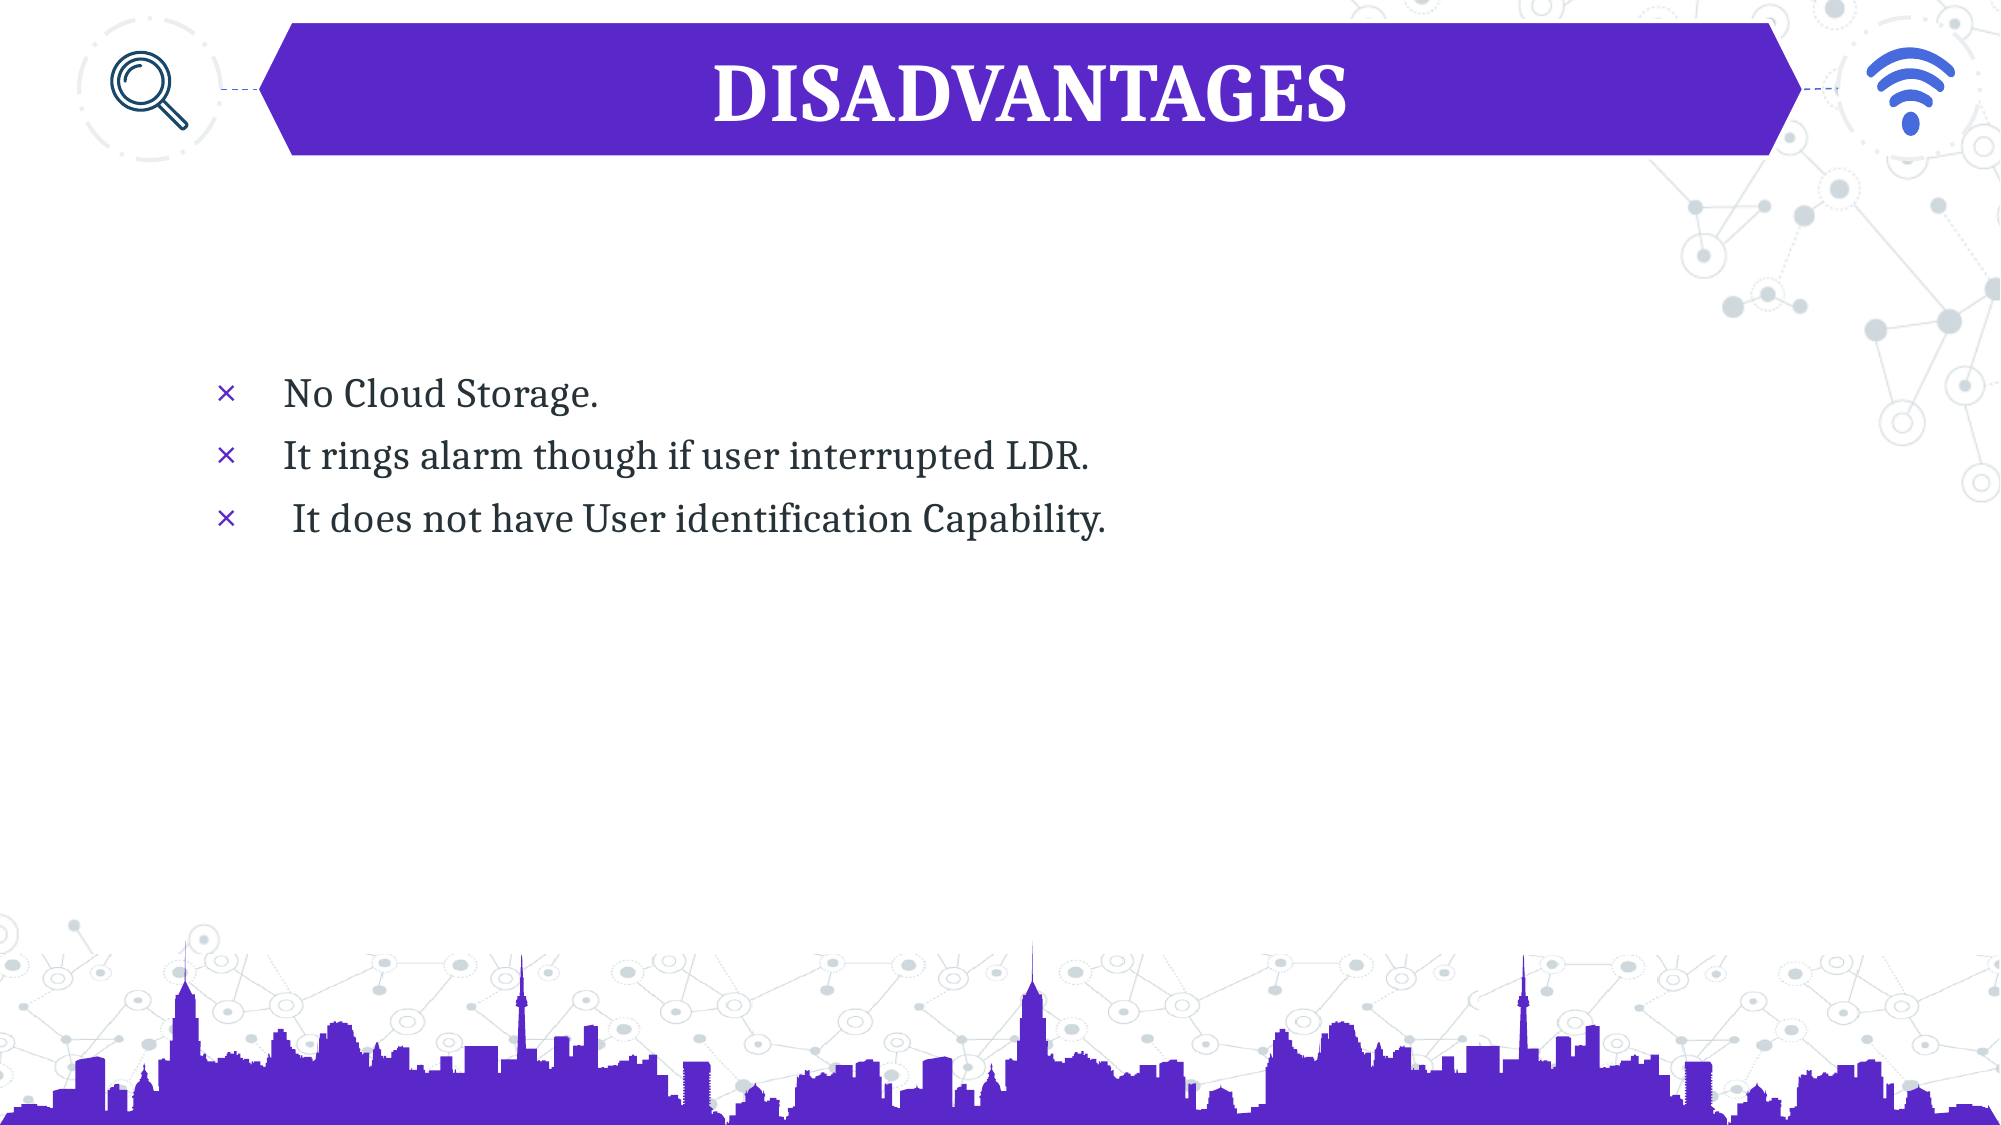

DISADVANTAGES
No Cloud Storage.
It rings alarm though if user interrupted LDR.
 It does not have User identification Capability.